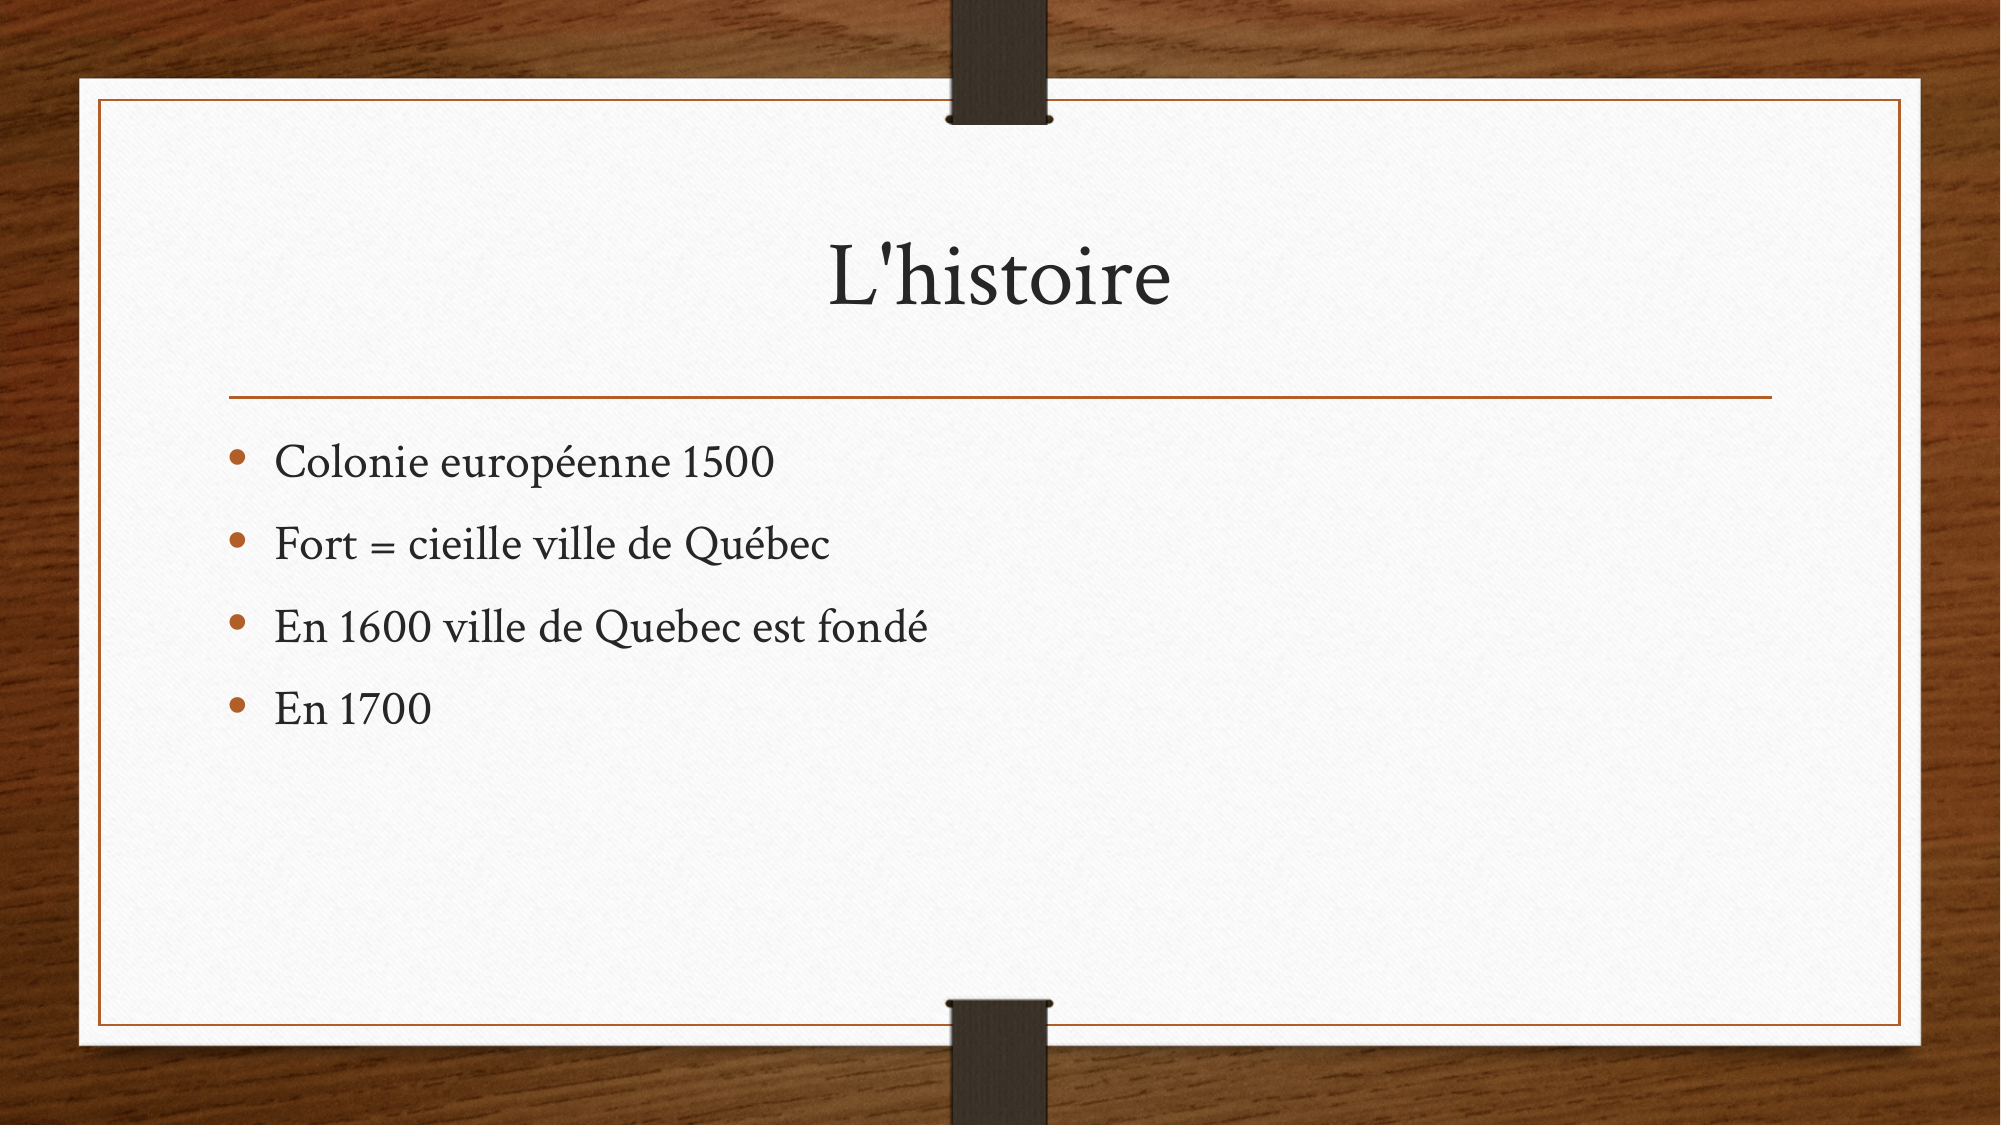

# L'histoire
Colonie européenne 1500
Fort = cieille ville de Québec
En 1600 ville de Quebec est fondé
En 1700